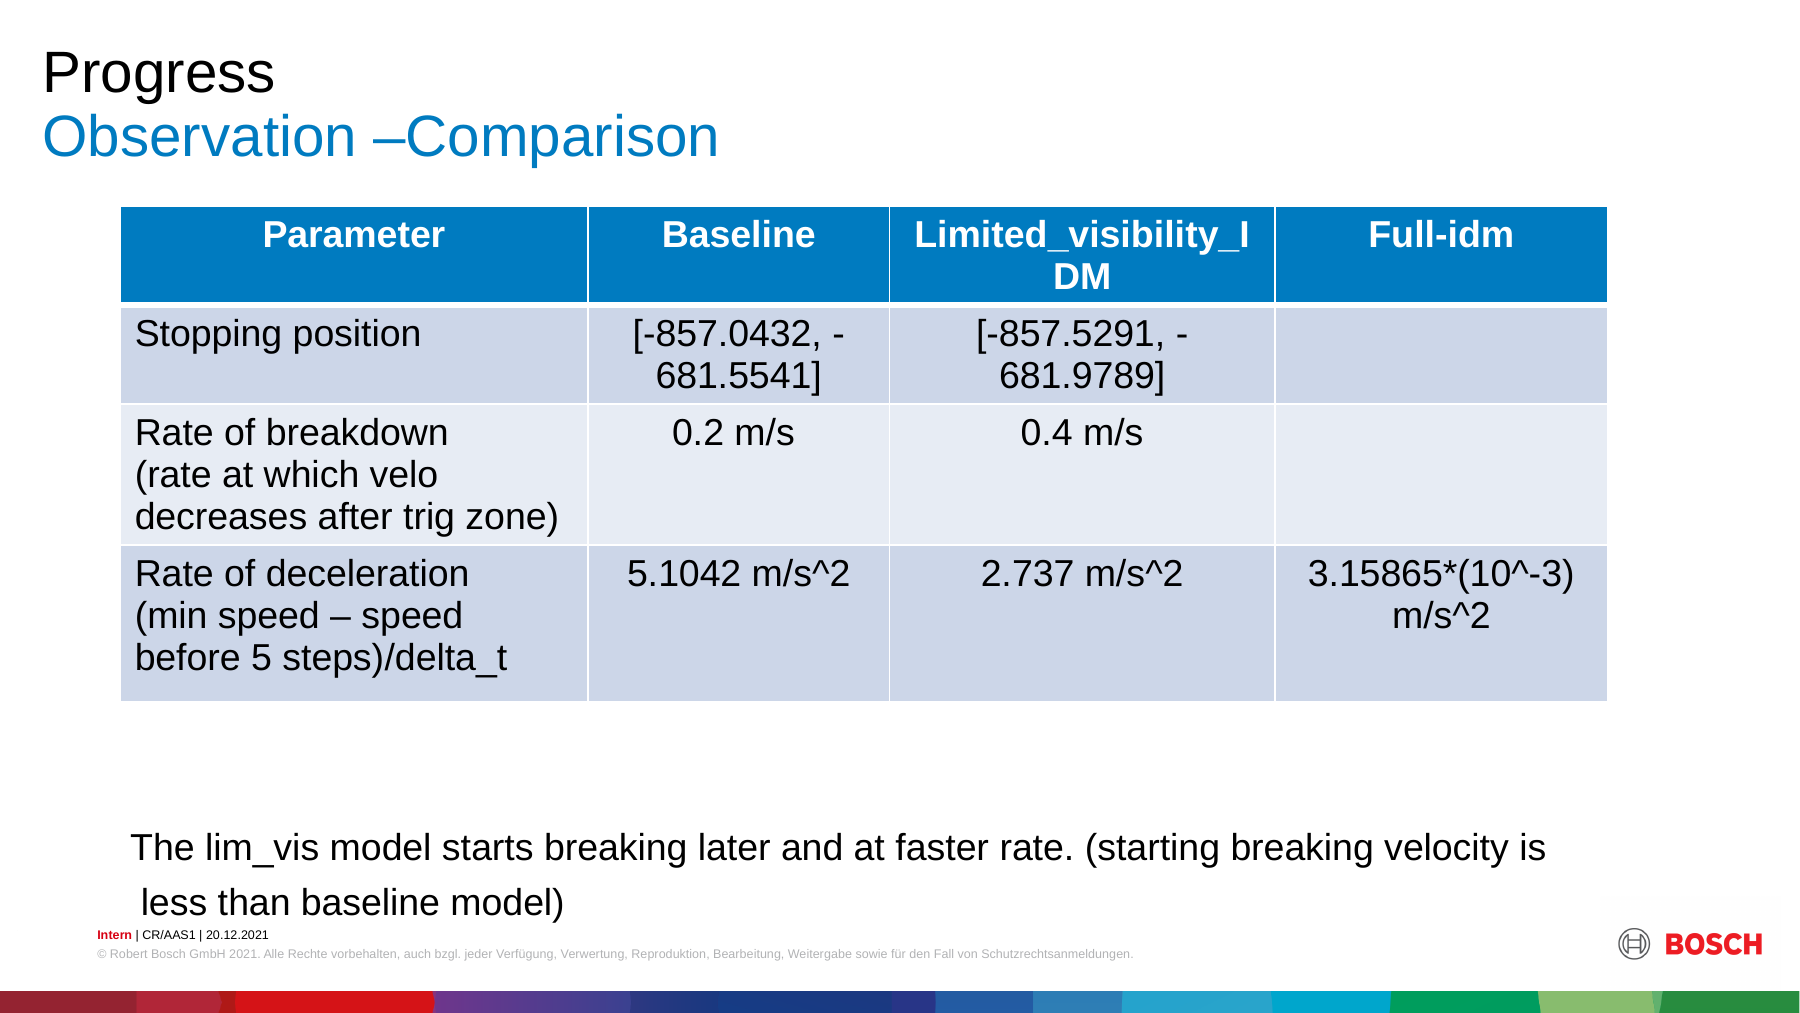

Progress
# Observation –Comparison
| Parameter | Baseline | Limited\_visibility\_IDM | Full-idm |
| --- | --- | --- | --- |
| Stopping position | [-857.0432, -681.5541] | [-857.5291, -681.9789] |  |
| Rate of breakdown (rate at which velo decreases after trig zone) | 0.2 m/s | 0.4 m/s |  |
| Rate of deceleration (min speed – speed before 5 steps)/delta\_t | 5.1042 m/s^2 | 2.737 m/s^2 | 3.15865\*(10^-3) m/s^2 |
The lim_vis model starts breaking later and at faster rate. (starting breaking velocity is
 less than baseline model)